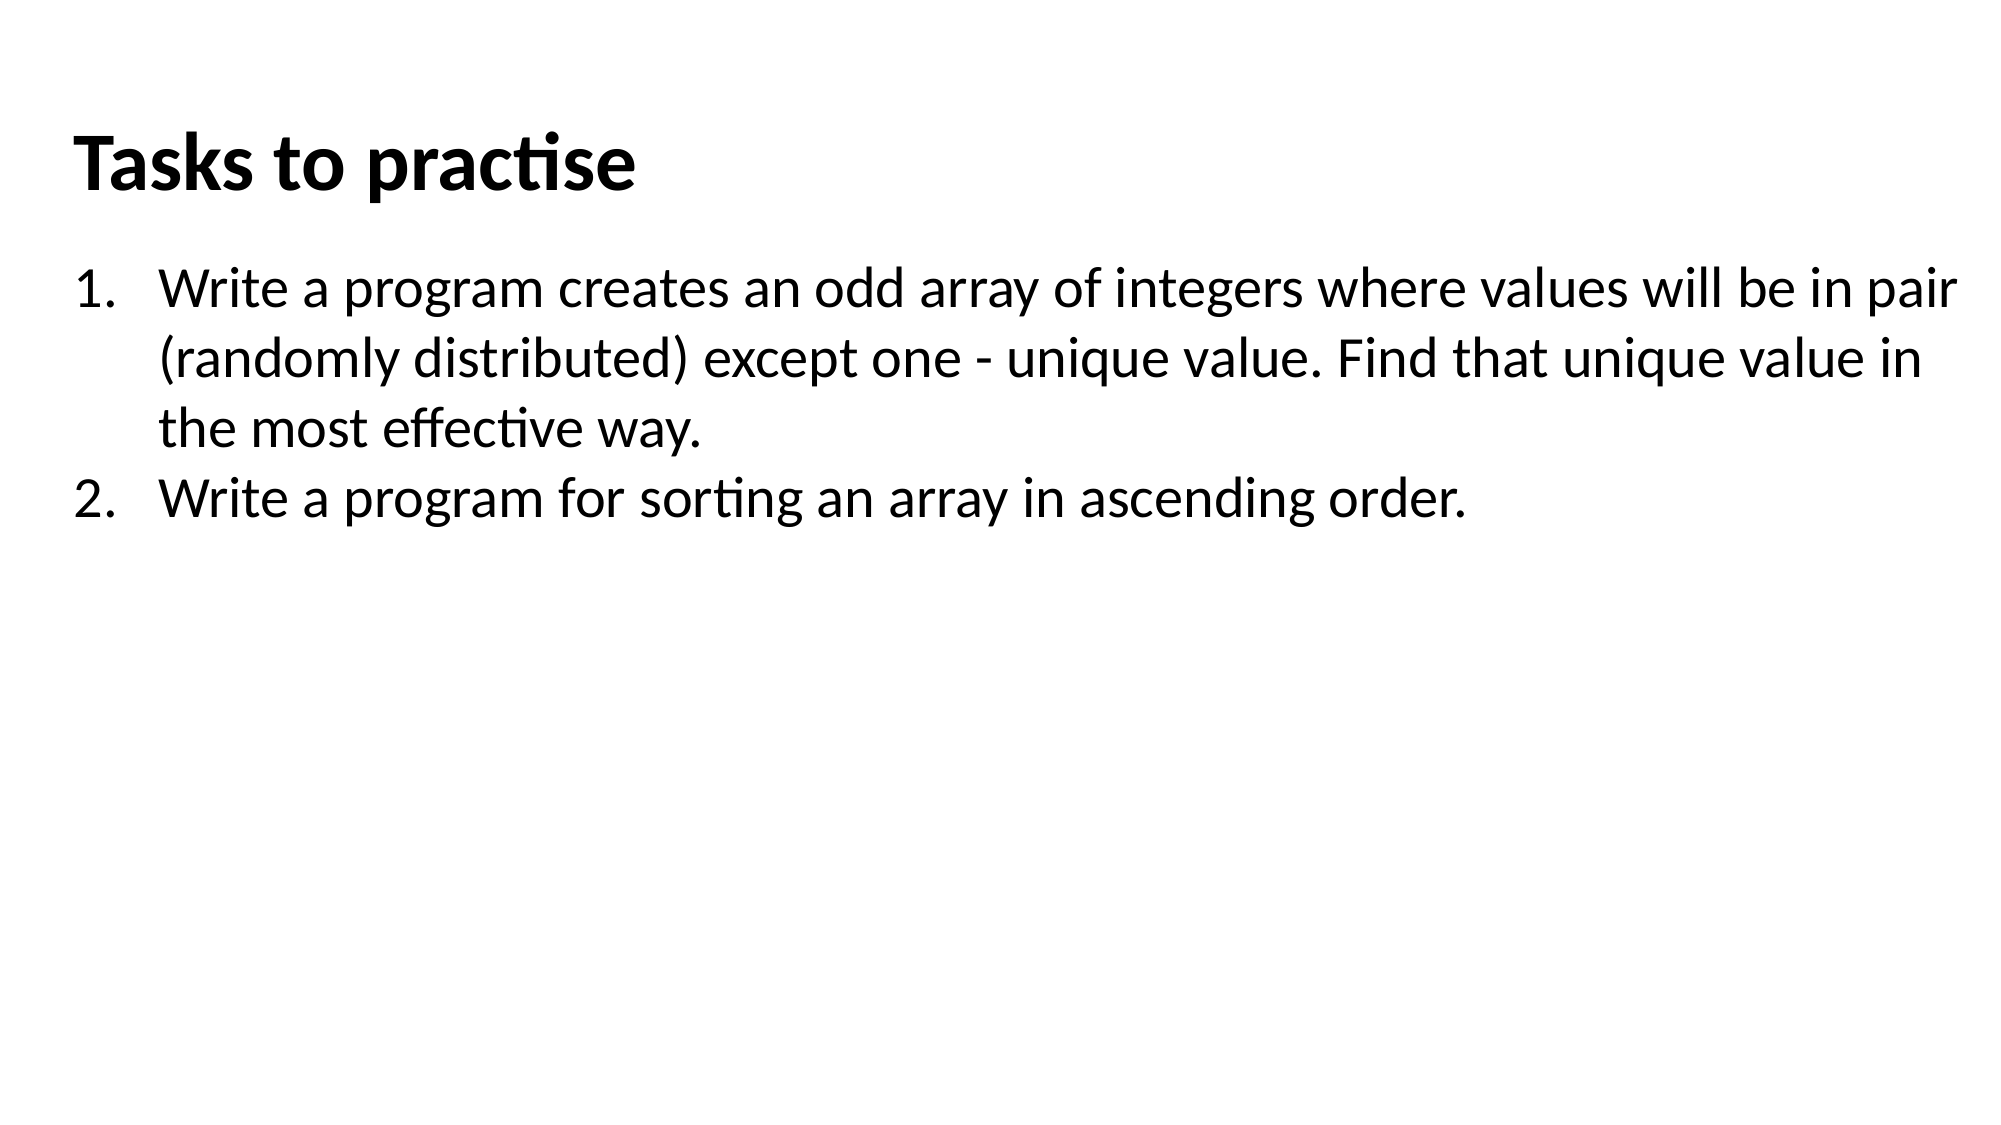

Tasks to practise
Write a program creates an odd array of integers where values will be in pair (randomly distributed) except one - unique value. Find that unique value in the most effective way.
Write a program for sorting an array in ascending order.